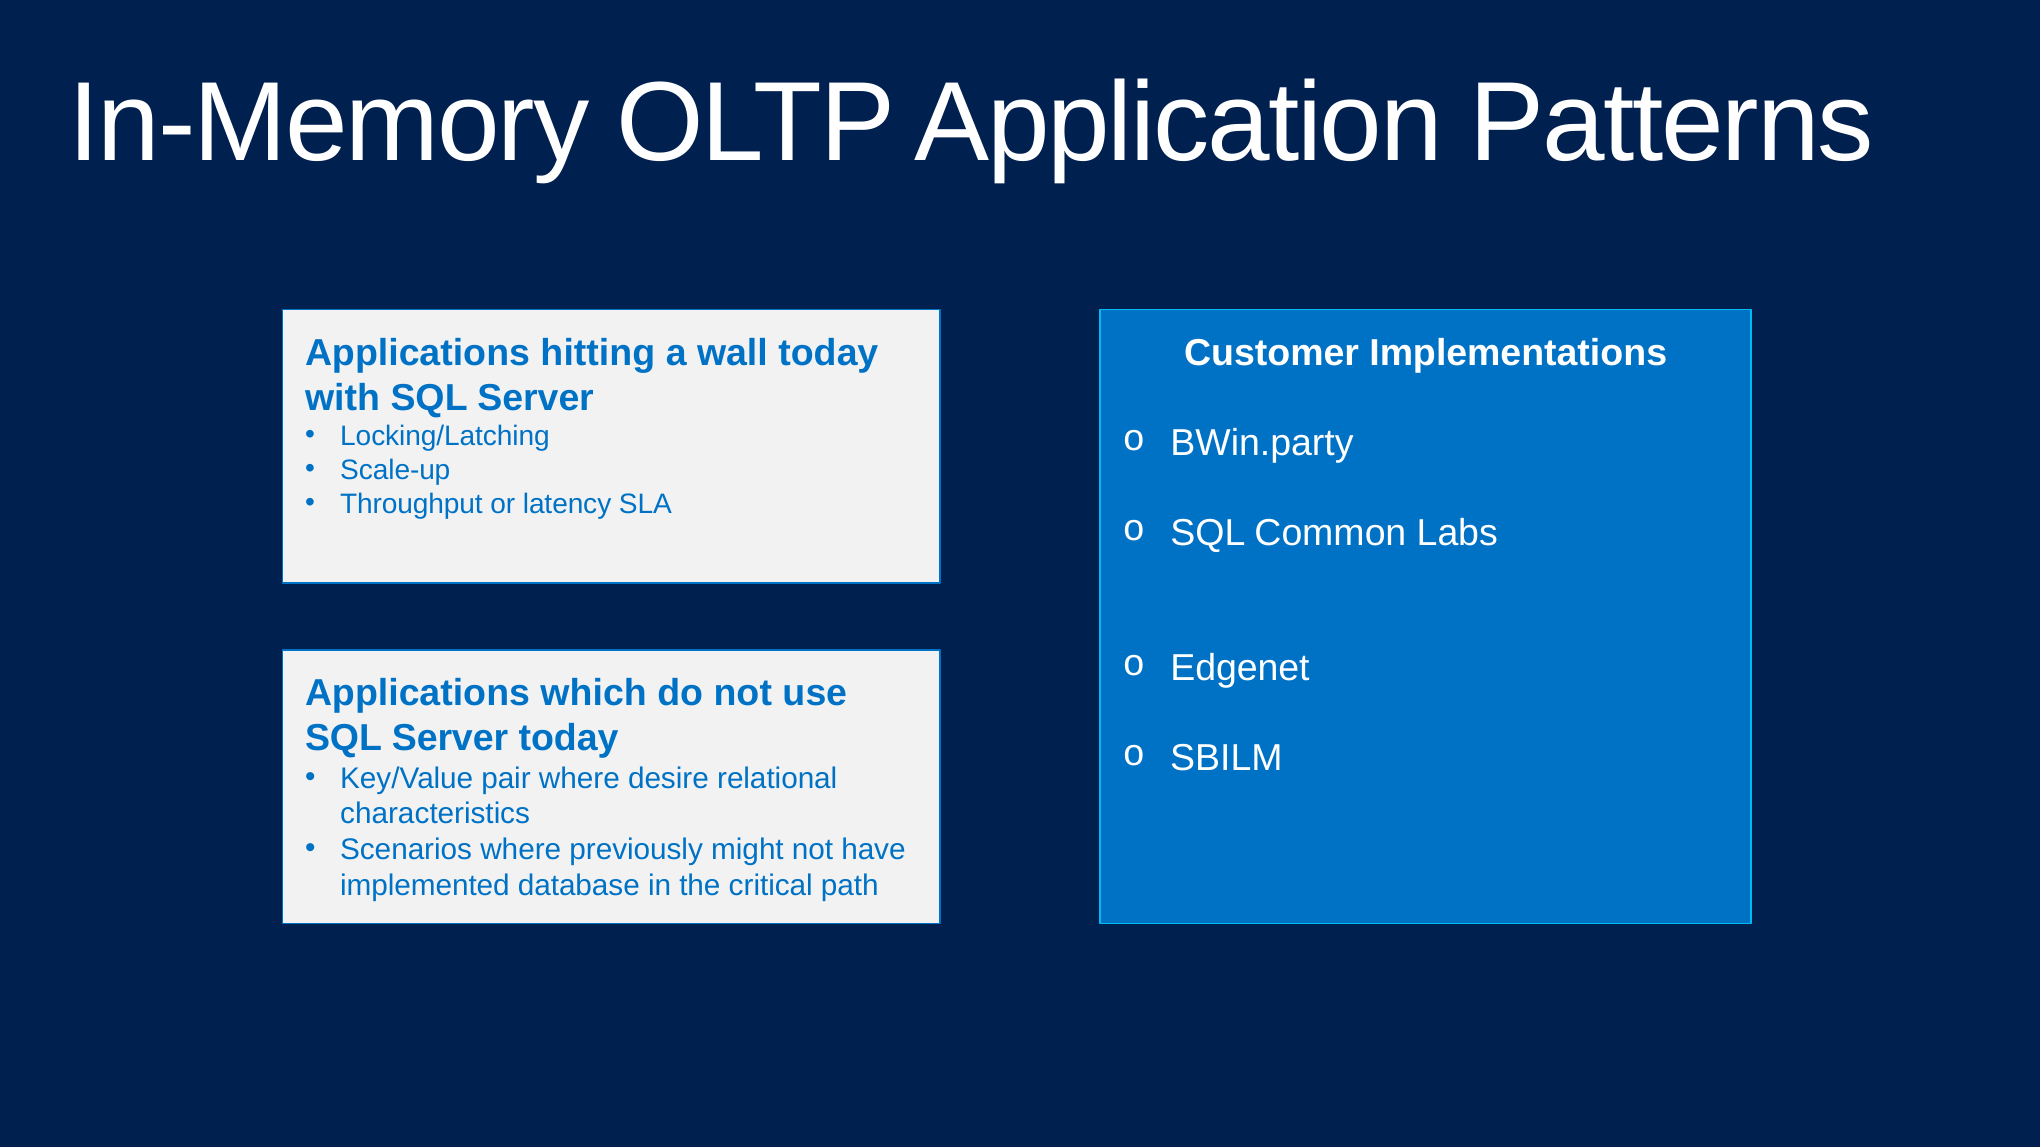

# In-Memory OLTP Application Patterns
Applications hitting a wall today with SQL Server
Locking/Latching
Scale-up
Throughput or latency SLA

Customer Implementations

BWin.party

SQL Common Labs

Edgenet

SBILM

Applications which do not use
SQL Server today
Key/Value pair where desire relational characteristics
Scenarios where previously might not have implemented database in the critical path